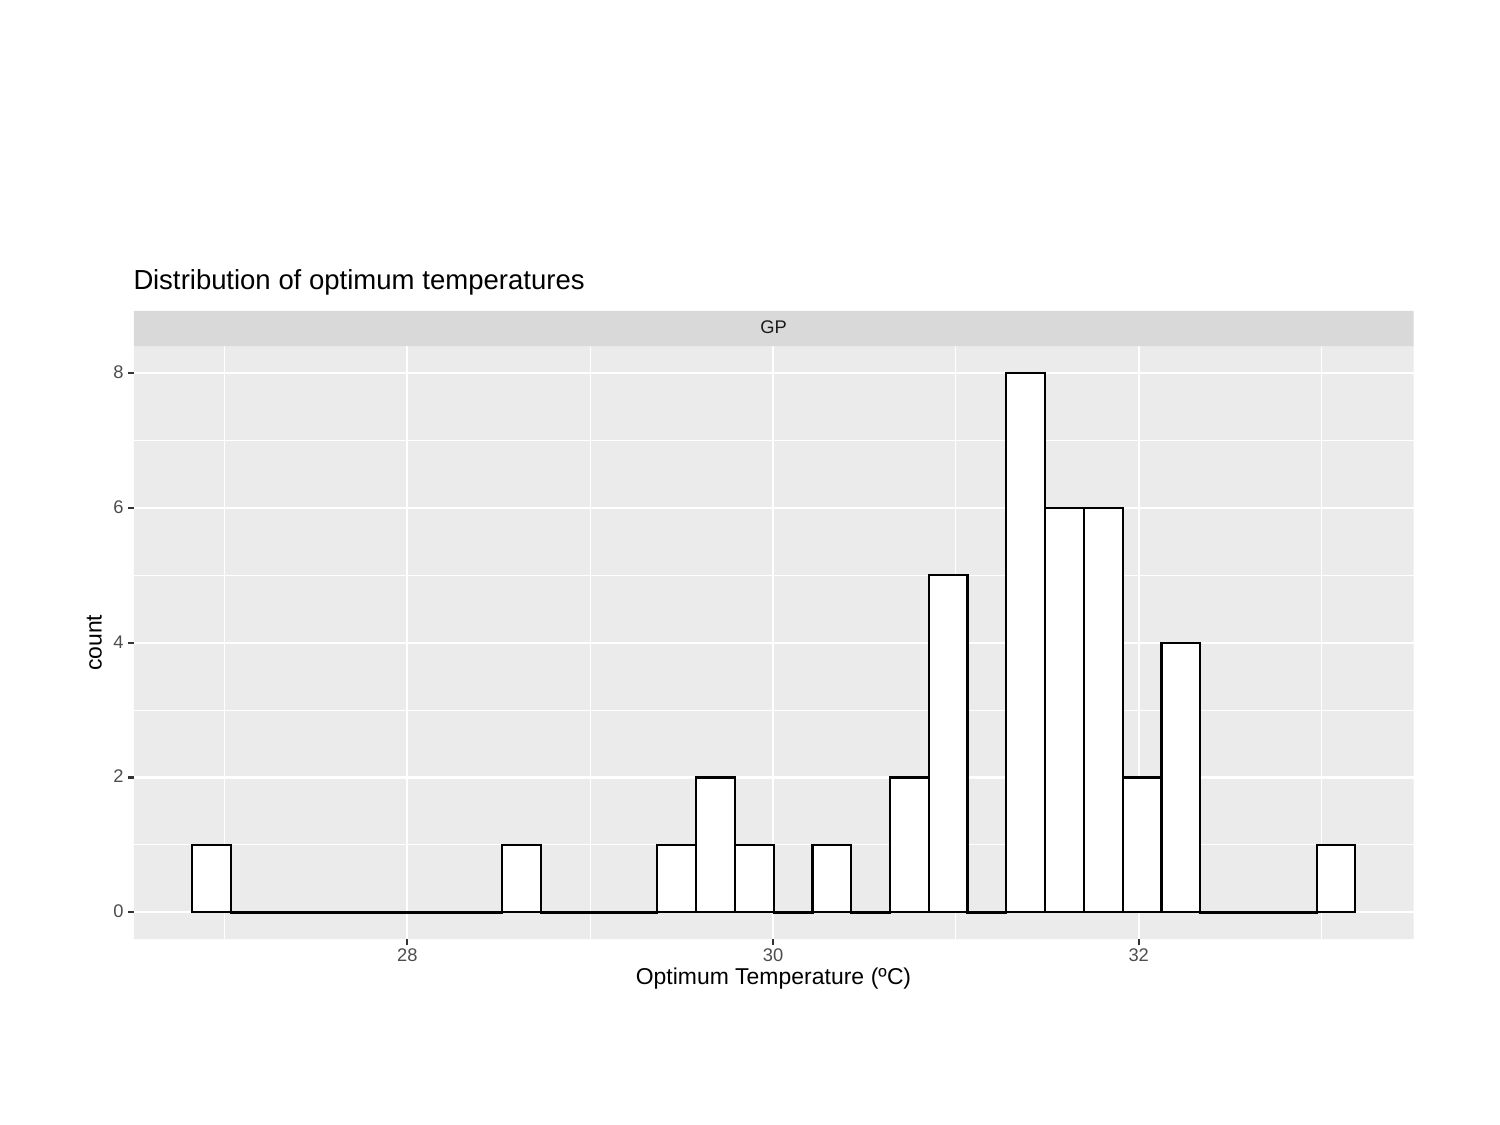

Distribution of optimum temperatures

GP

8

6

count
4

2

0

30
32
28
Optimum Temperature (ºC)